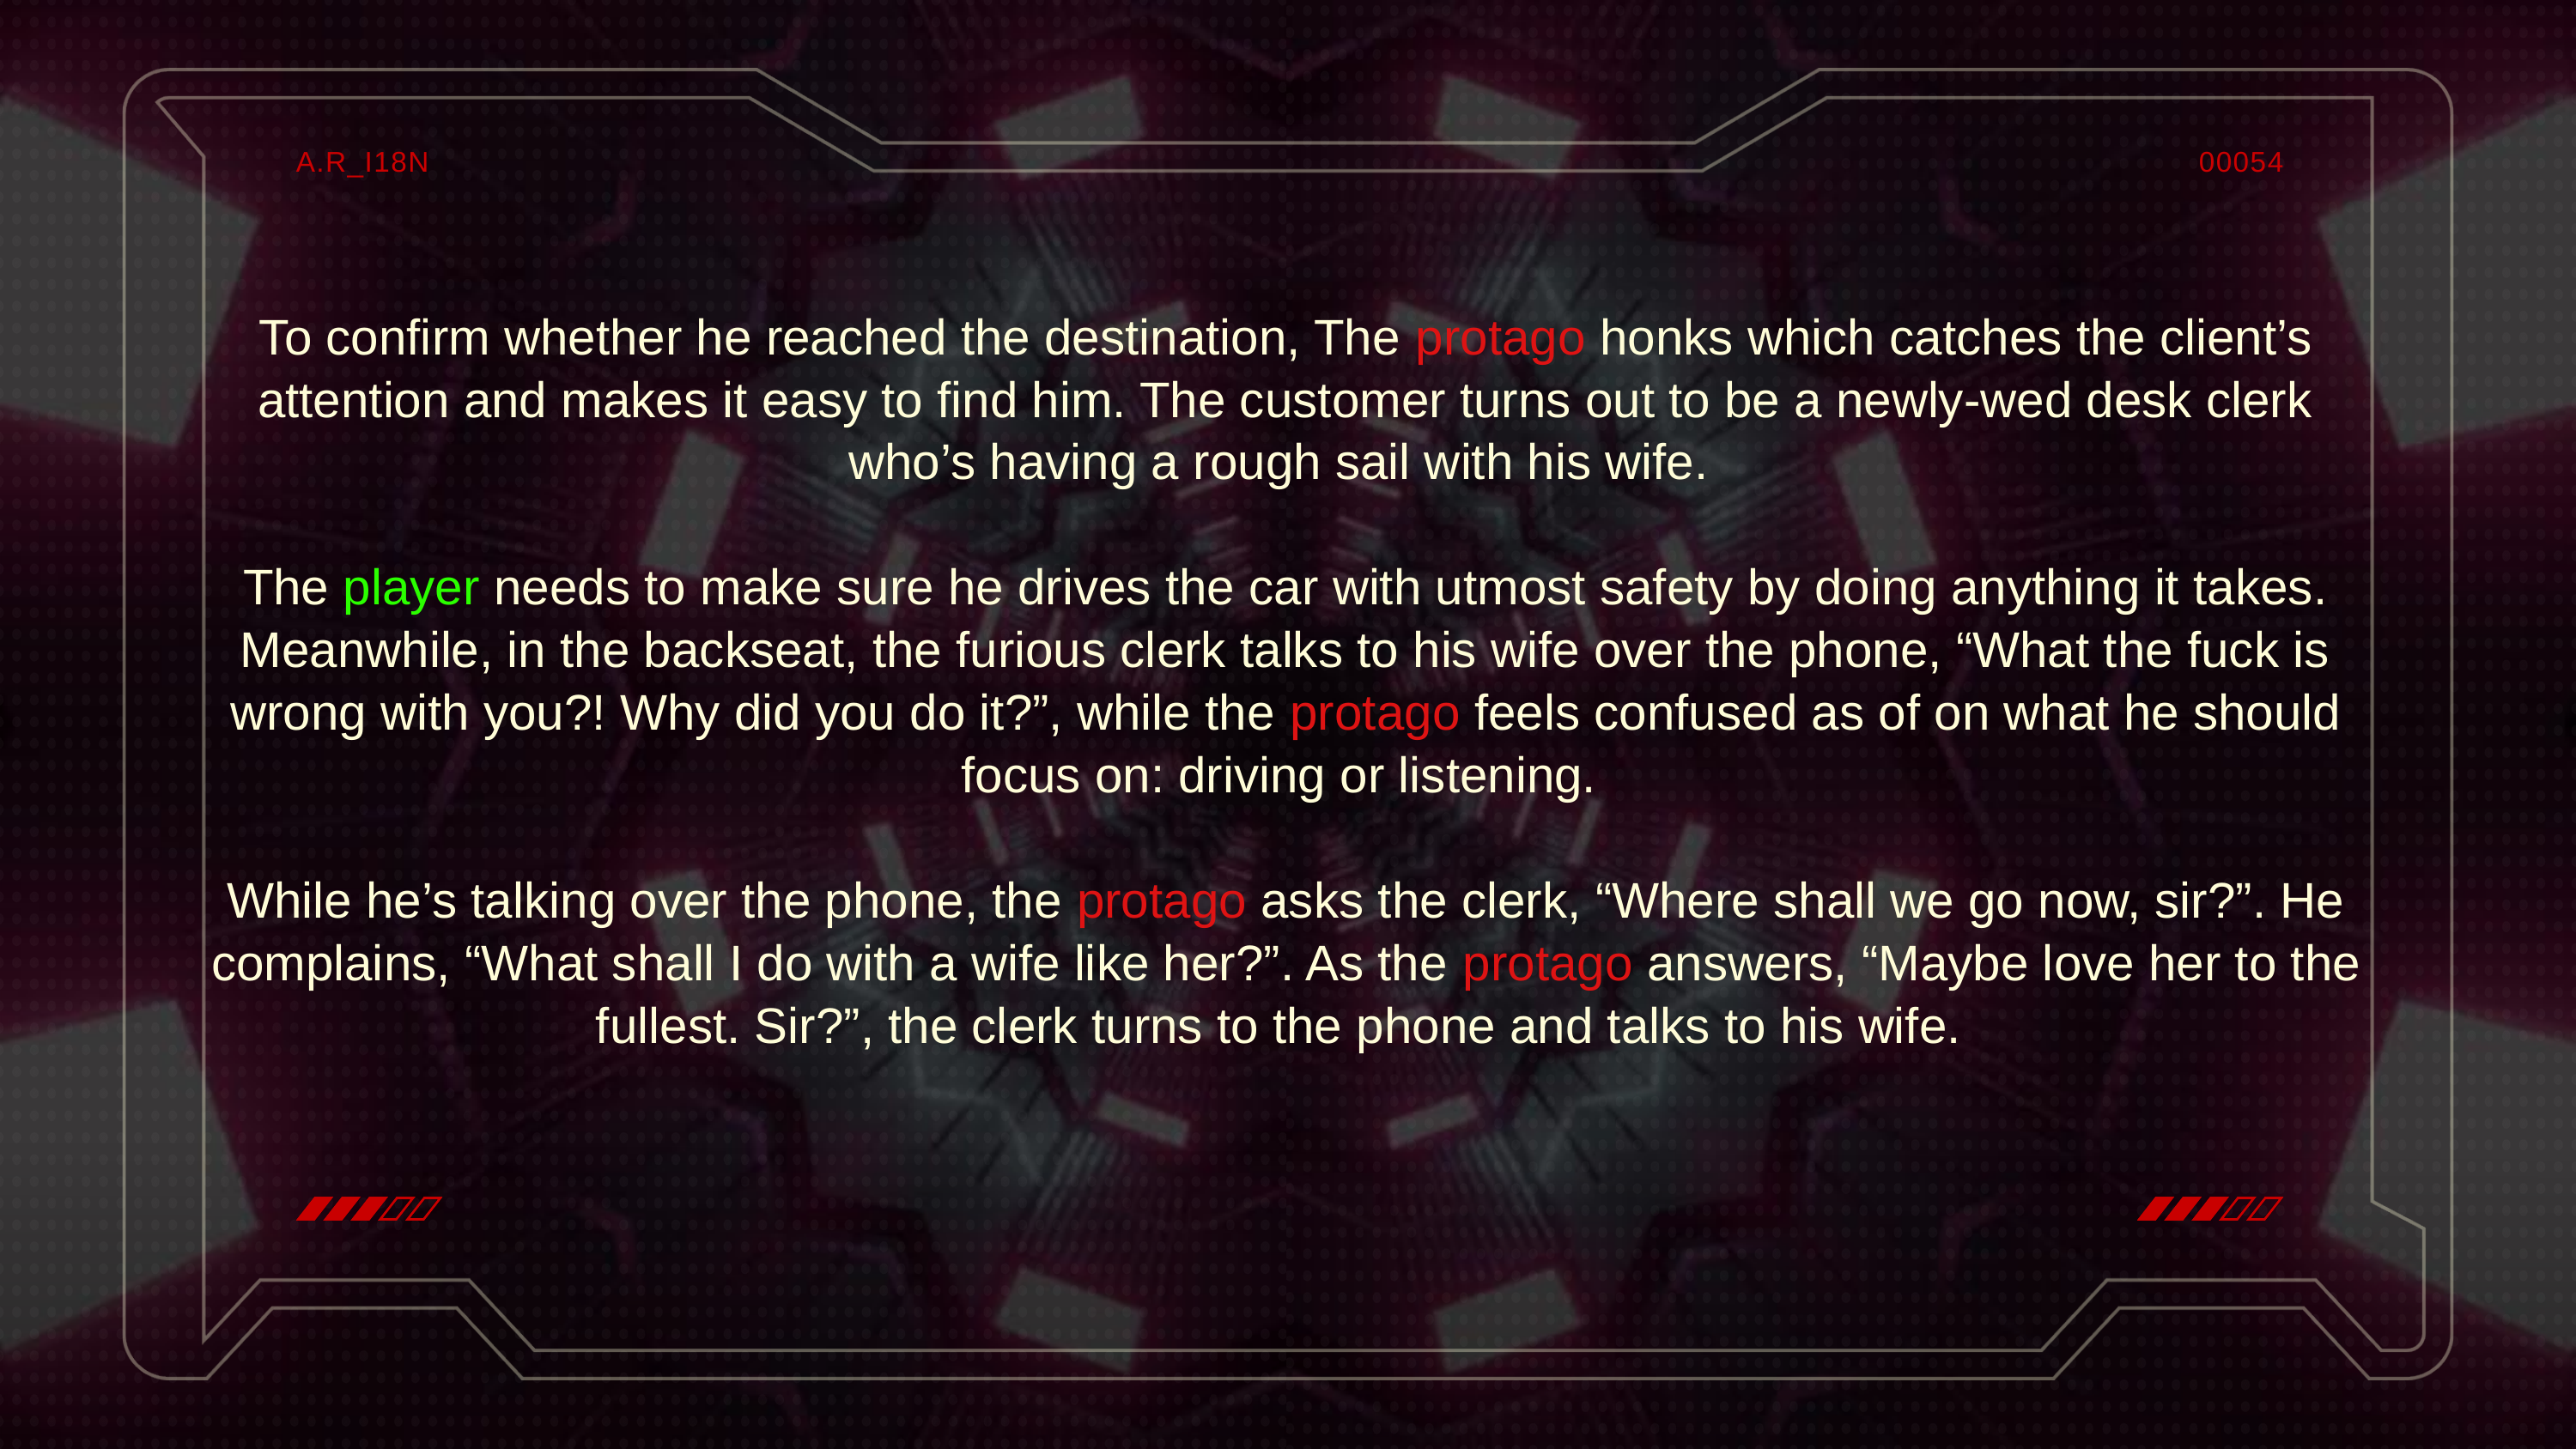

A.R_I18N
00054
To confirm whether he reached the destination, The protago honks which catches the client’s attention and makes it easy to find him. The customer turns out to be a newly-wed desk clerk who’s having a rough sail with his wife.

The player needs to make sure he drives the car with utmost safety by doing anything it takes. Meanwhile, in the backseat, the furious clerk talks to his wife over the phone, “What the fuck is wrong with you?! Why did you do it?”, while the protago feels confused as of on what he should focus on: driving or listening.

While he’s talking over the phone, the protago asks the clerk, “Where shall we go now, sir?”. He complains, “What shall I do with a wife like her?”. As the protago answers, “Maybe love her to the fullest. Sir?”, the clerk turns to the phone and talks to his wife.